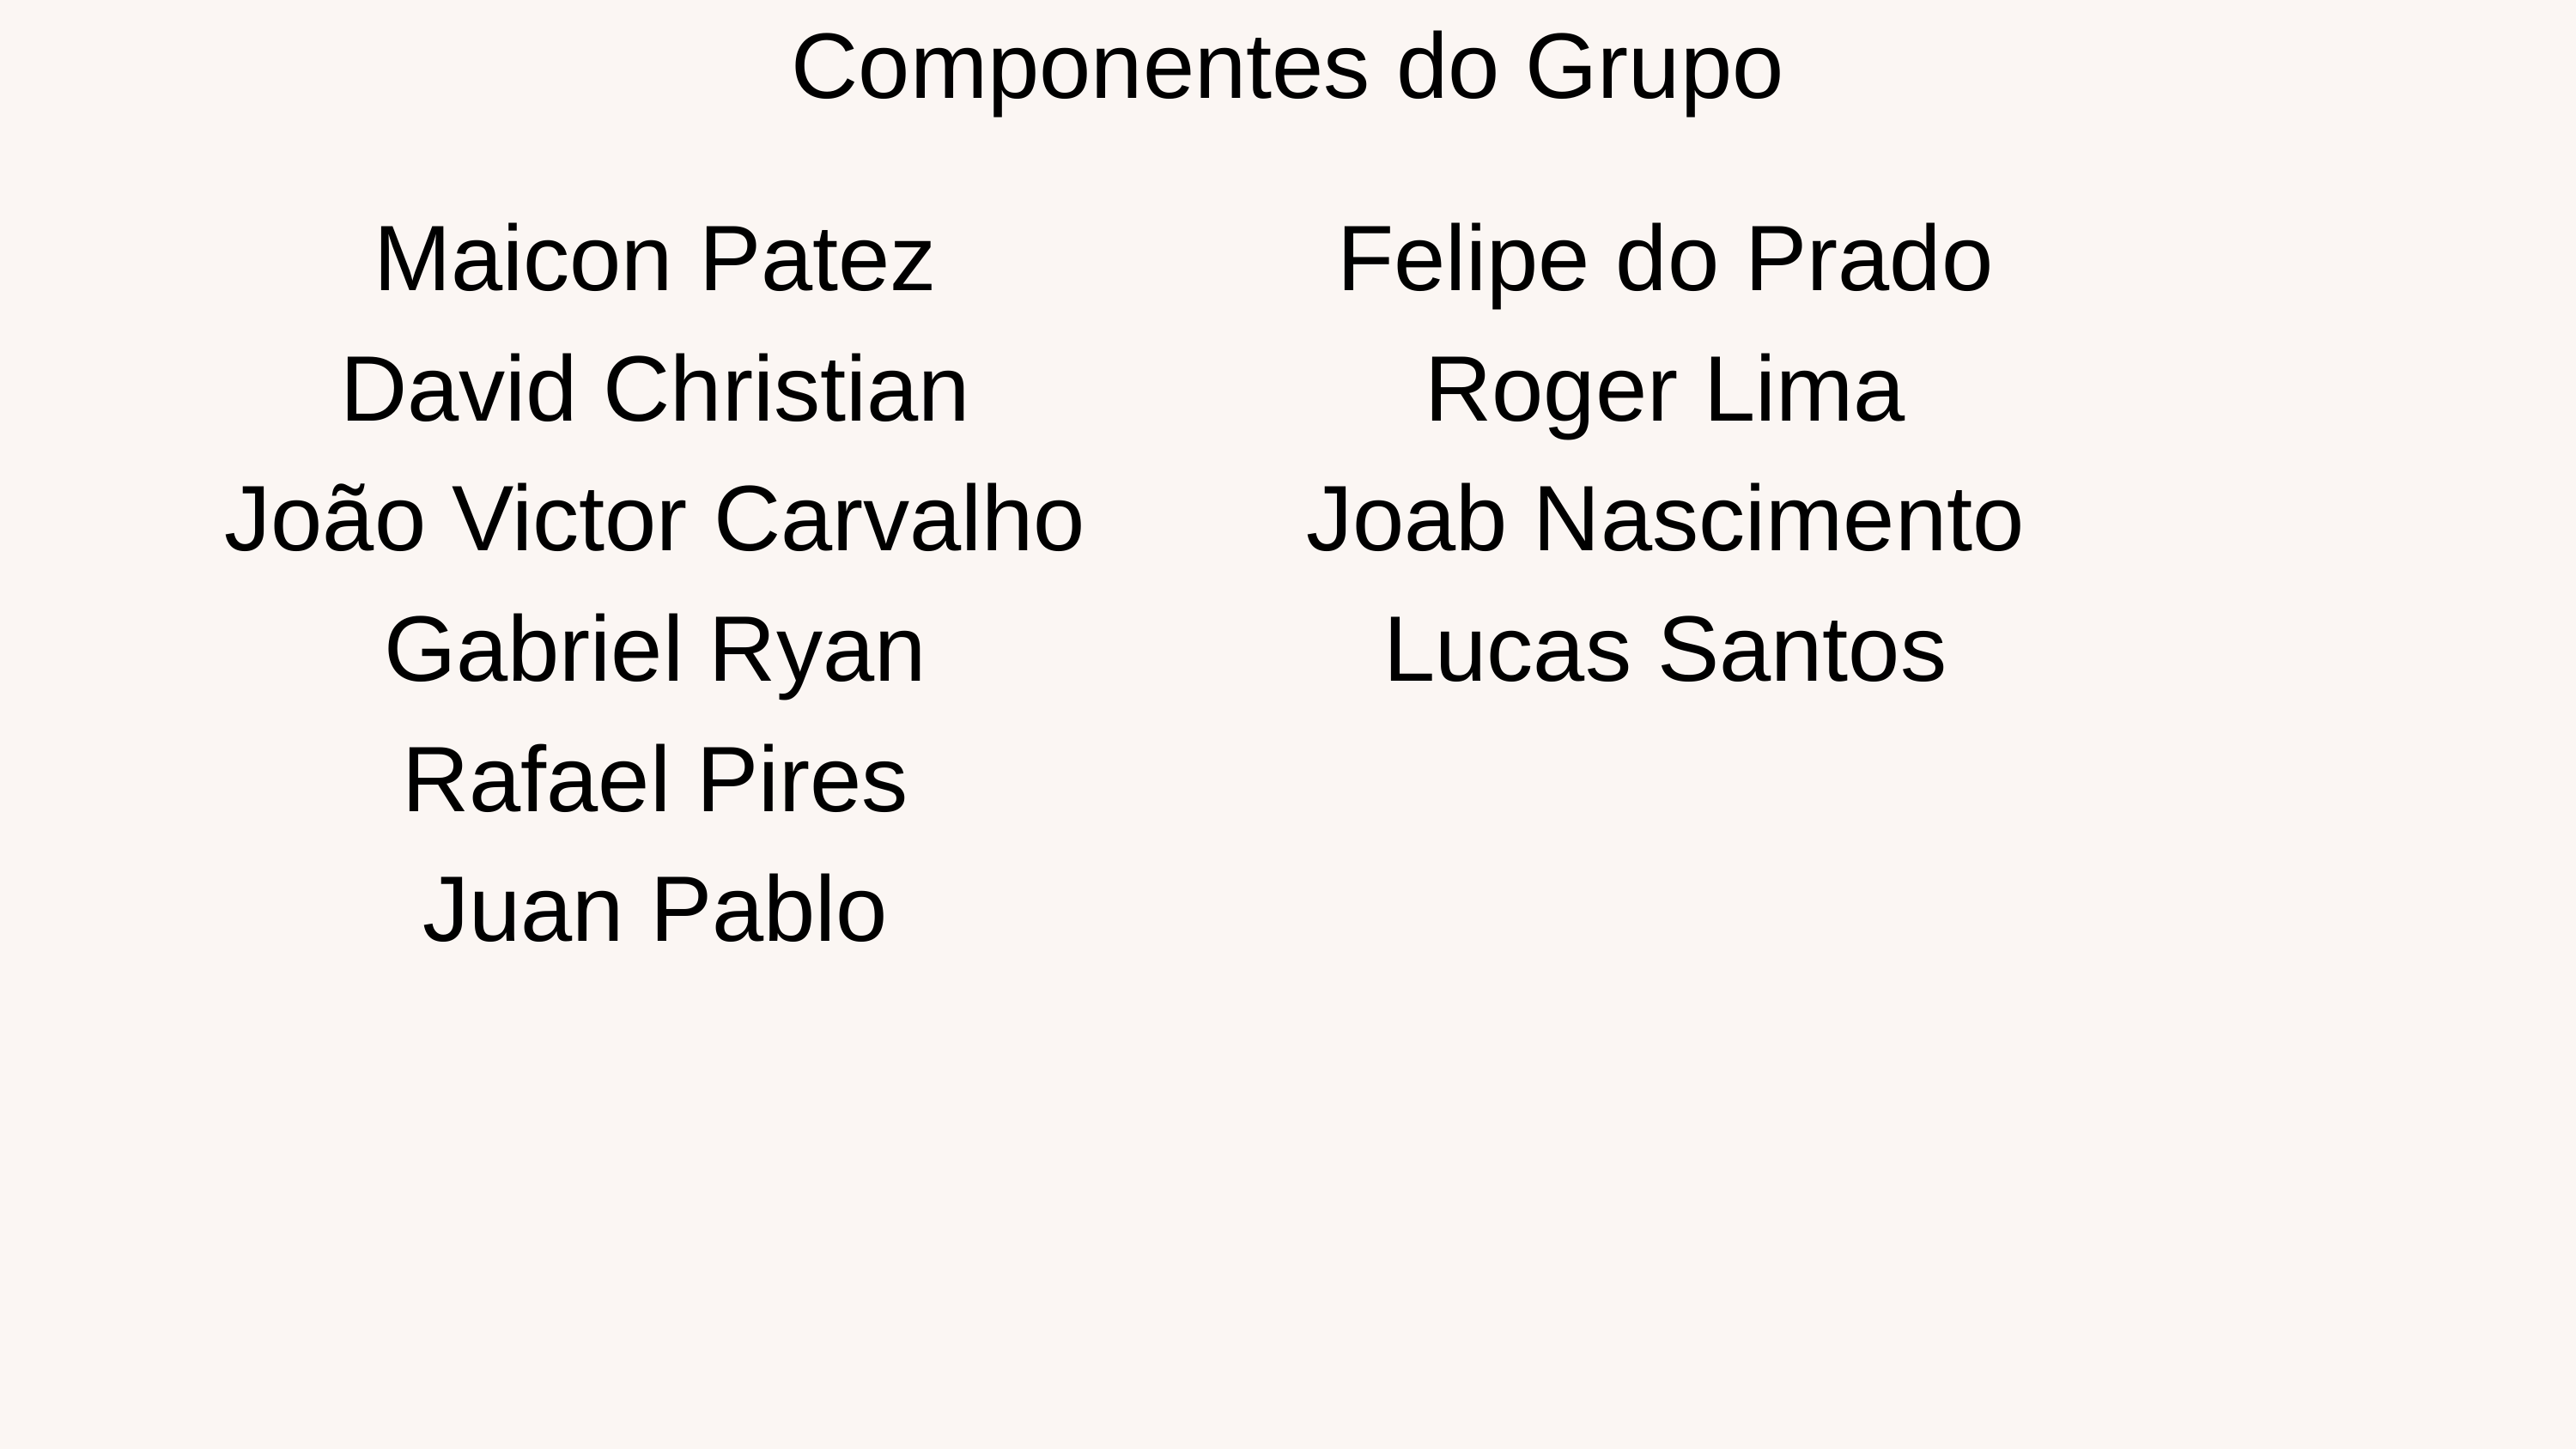

Componentes do Grupo
Maicon Patez
David Christian
João Victor Carvalho
Gabriel Ryan
Rafael Pires
Juan Pablo
Felipe do Prado
Roger Lima
Joab Nascimento
Lucas Santos